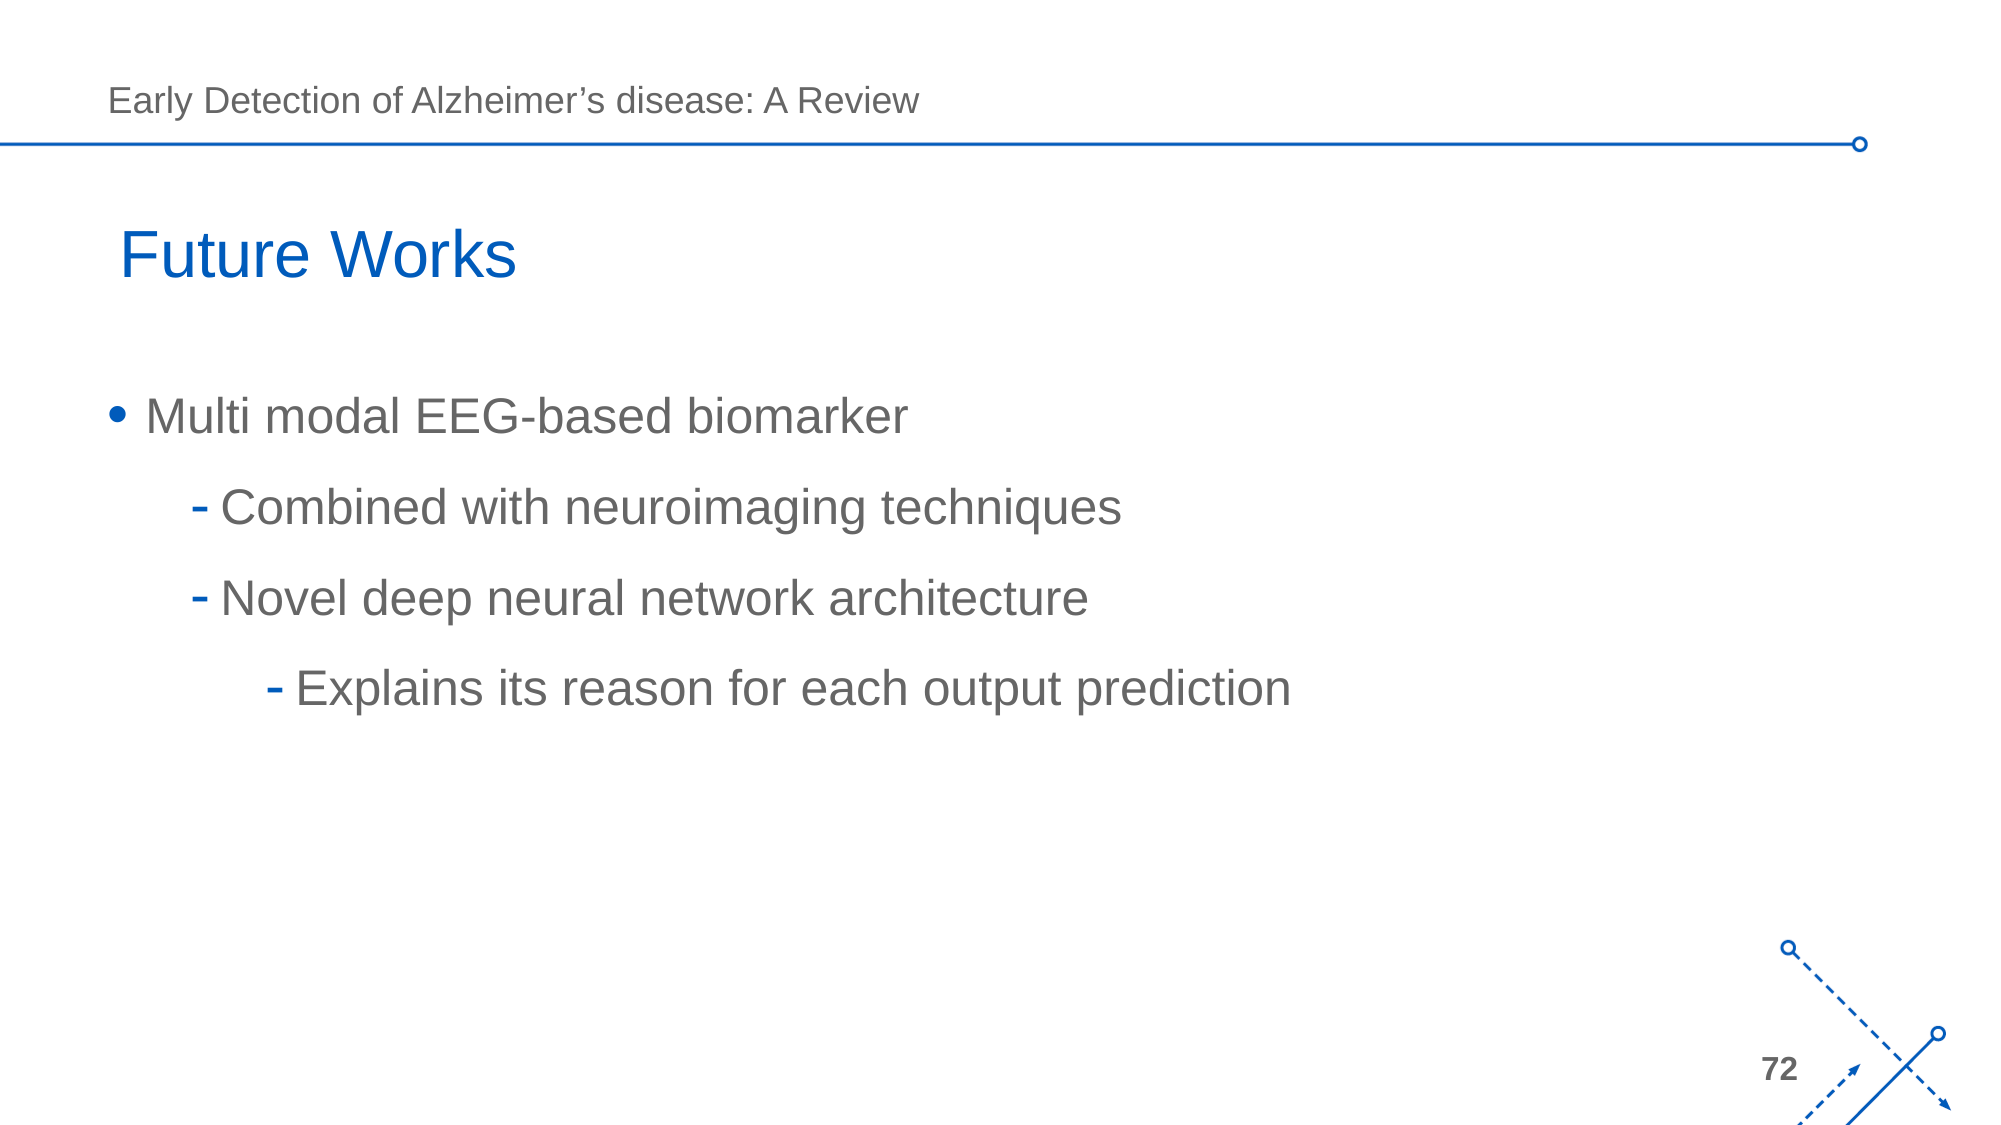

# Future Works
Multi modal EEG-based biomarker
Combined with neuroimaging techniques
Novel deep neural network architecture
Explains its reason for each output prediction